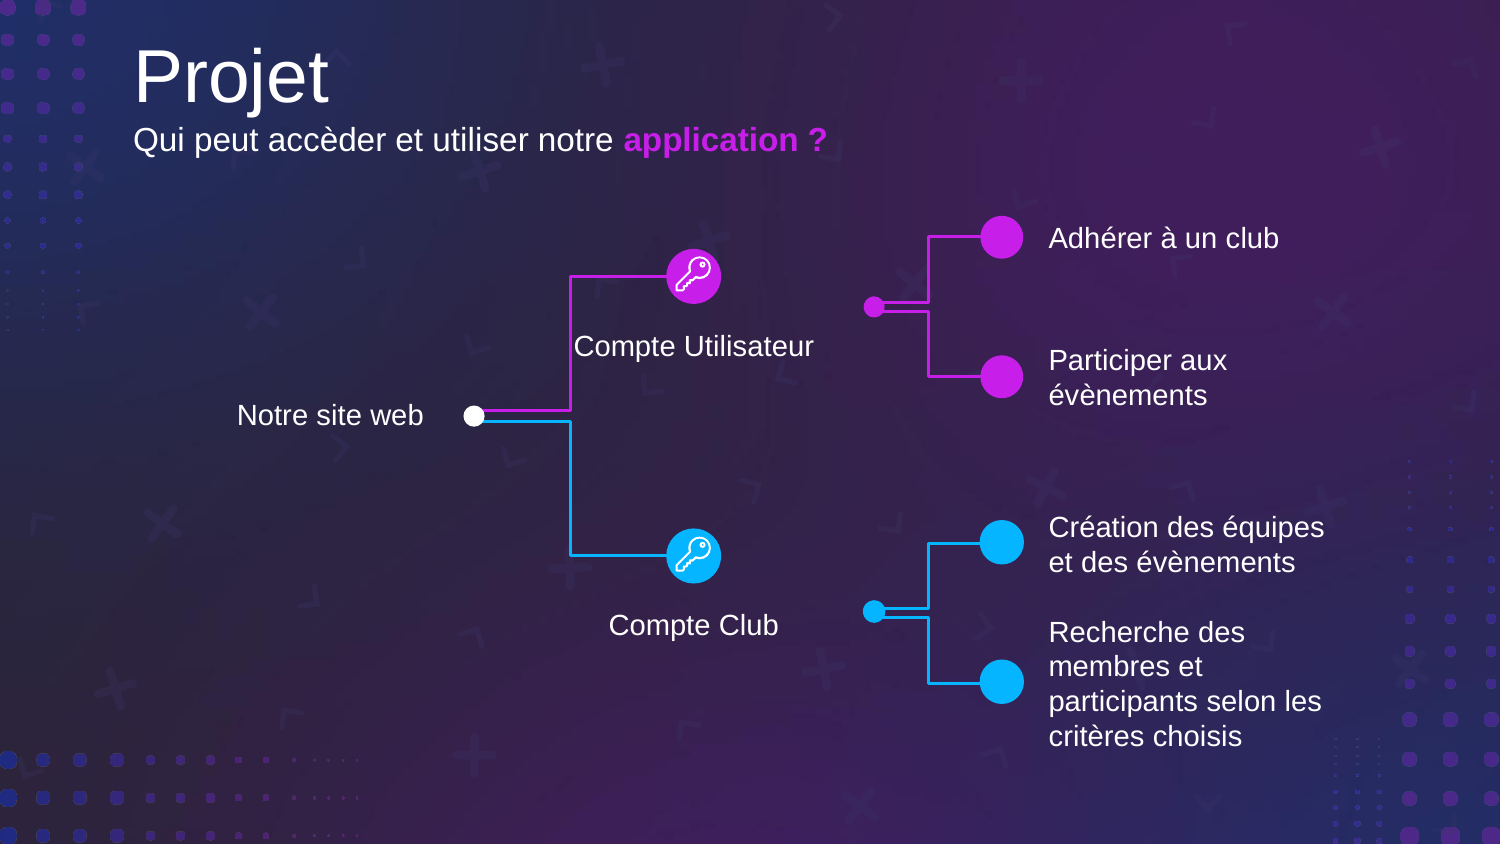

# Projet Qui peut accèder et utiliser notre application ?
Adhérer à un club

Participer aux évènements
Compte Utilisateur
Notre site web
Création des équipes et des évènements

Compte Club
Recherche des membres et participants selon les critères choisis